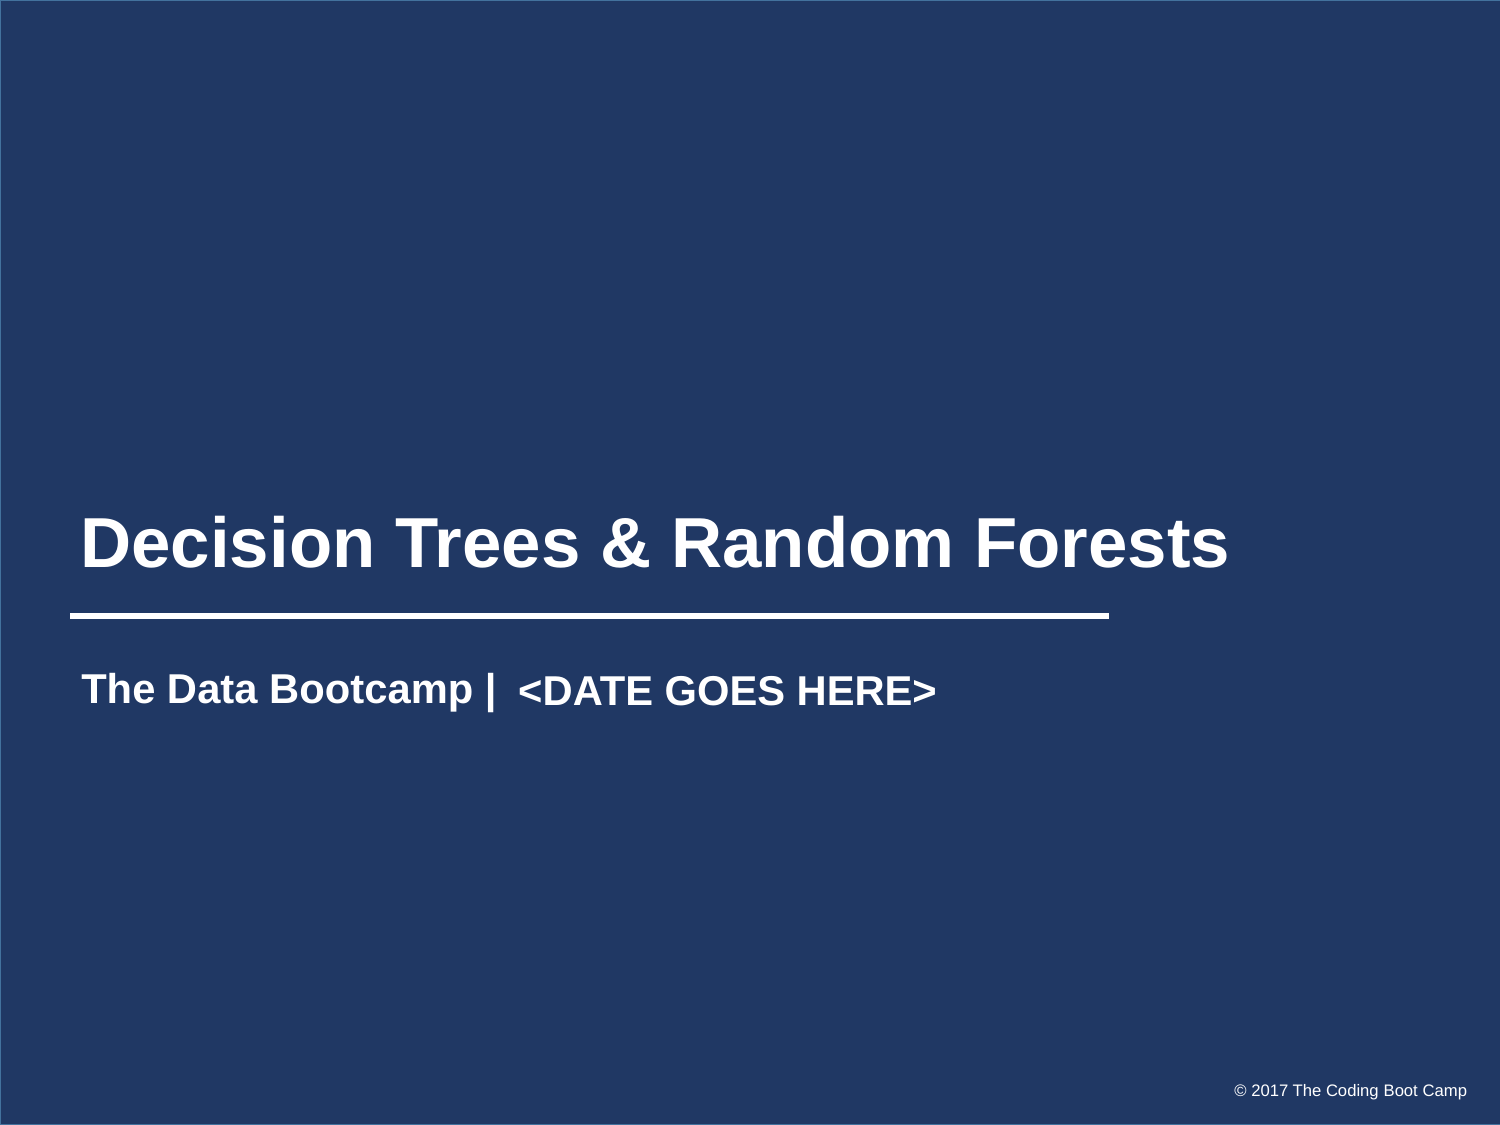

# Decision Trees & Random Forests
The Data Bootcamp |
<DATE GOES HERE>